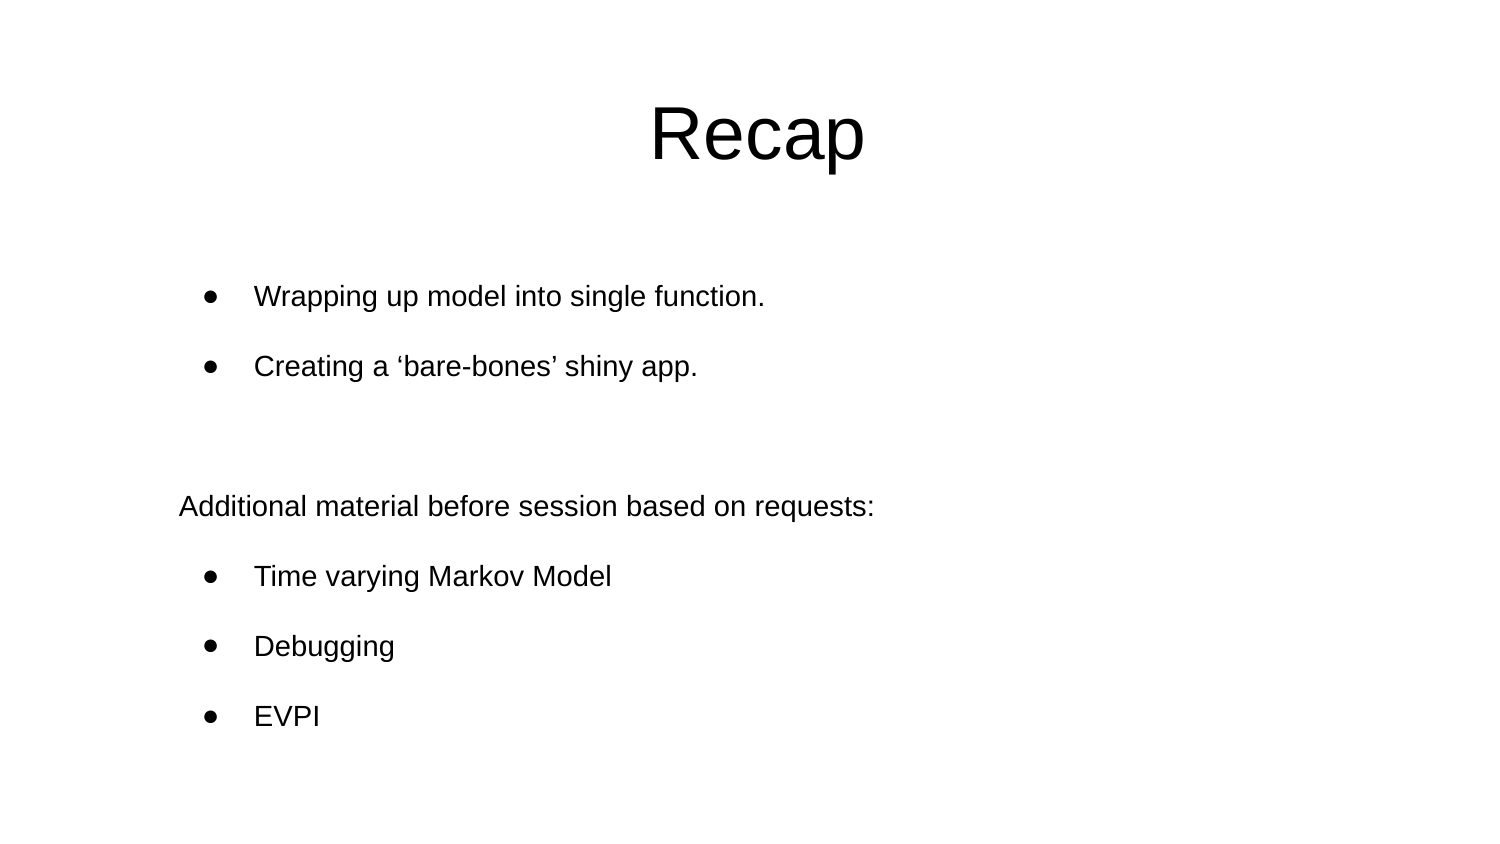

# Recap
Wrapping up model into single function.
Creating a ‘bare-bones’ shiny app.

Additional material before session based on requests:
Time varying Markov Model
Debugging
EVPI